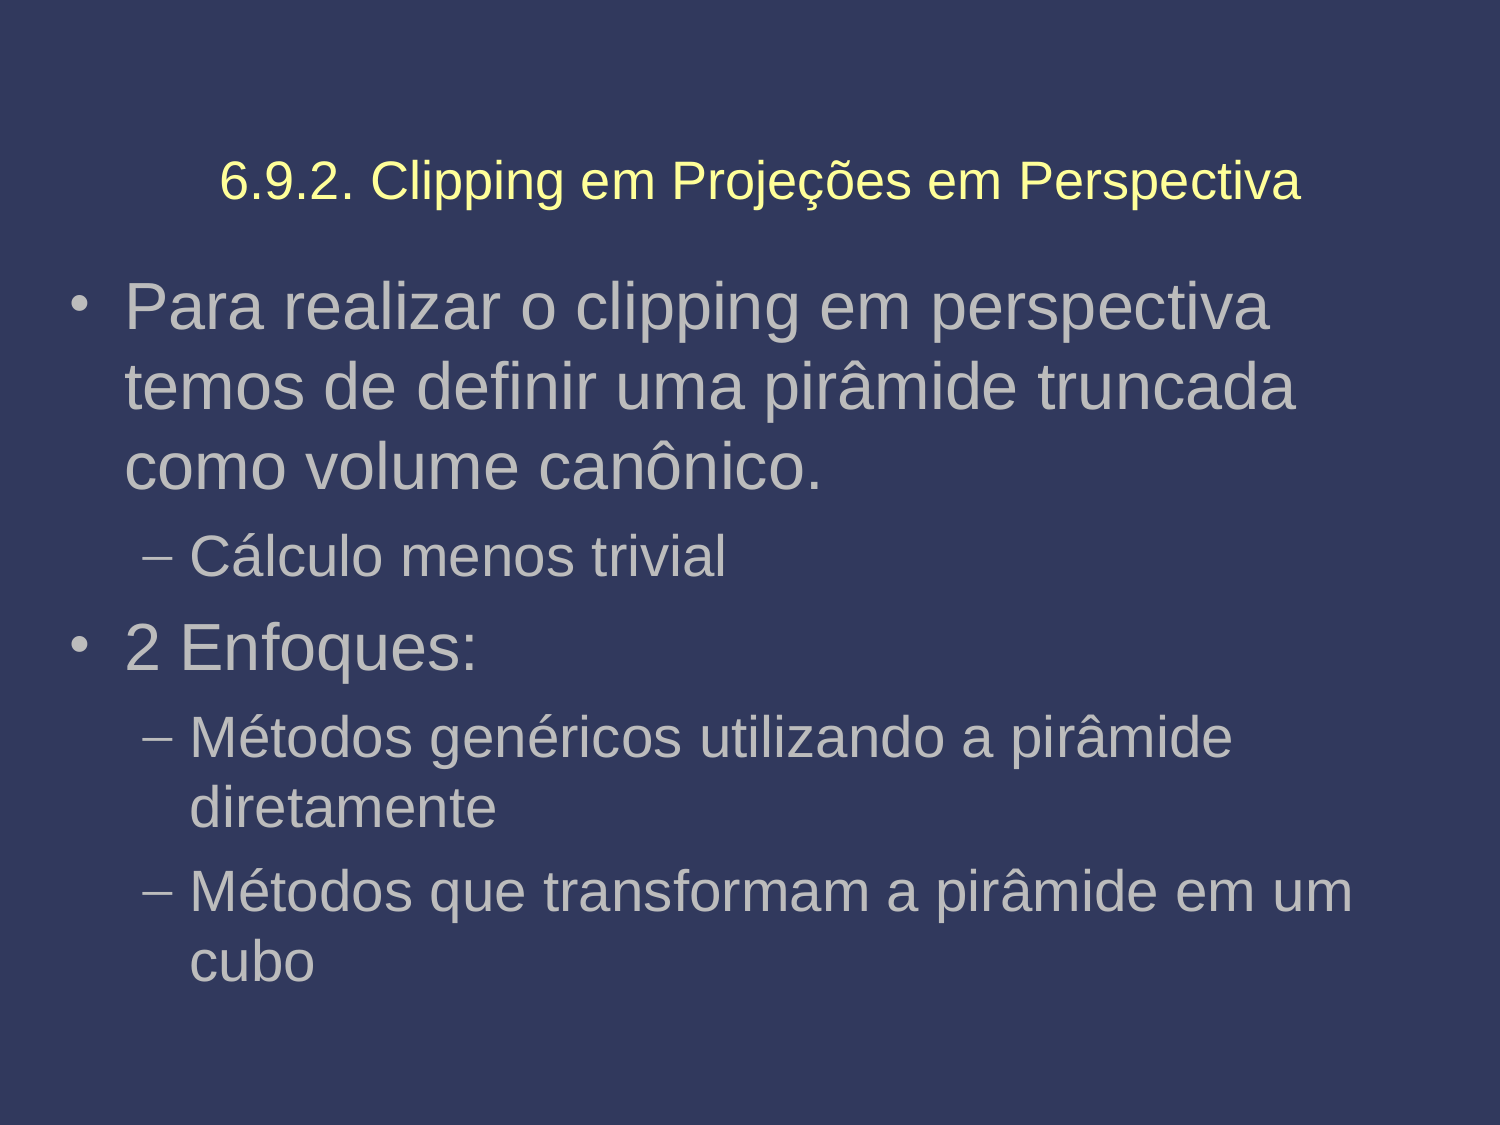

# 6.9.2. Clipping em Projeções em Perspectiva
Para realizar o clipping em perspectiva temos de definir uma pirâmide truncada como volume canônico.
Cálculo menos trivial
2 Enfoques:
Métodos genéricos utilizando a pirâmide diretamente
Métodos que transformam a pirâmide em um cubo